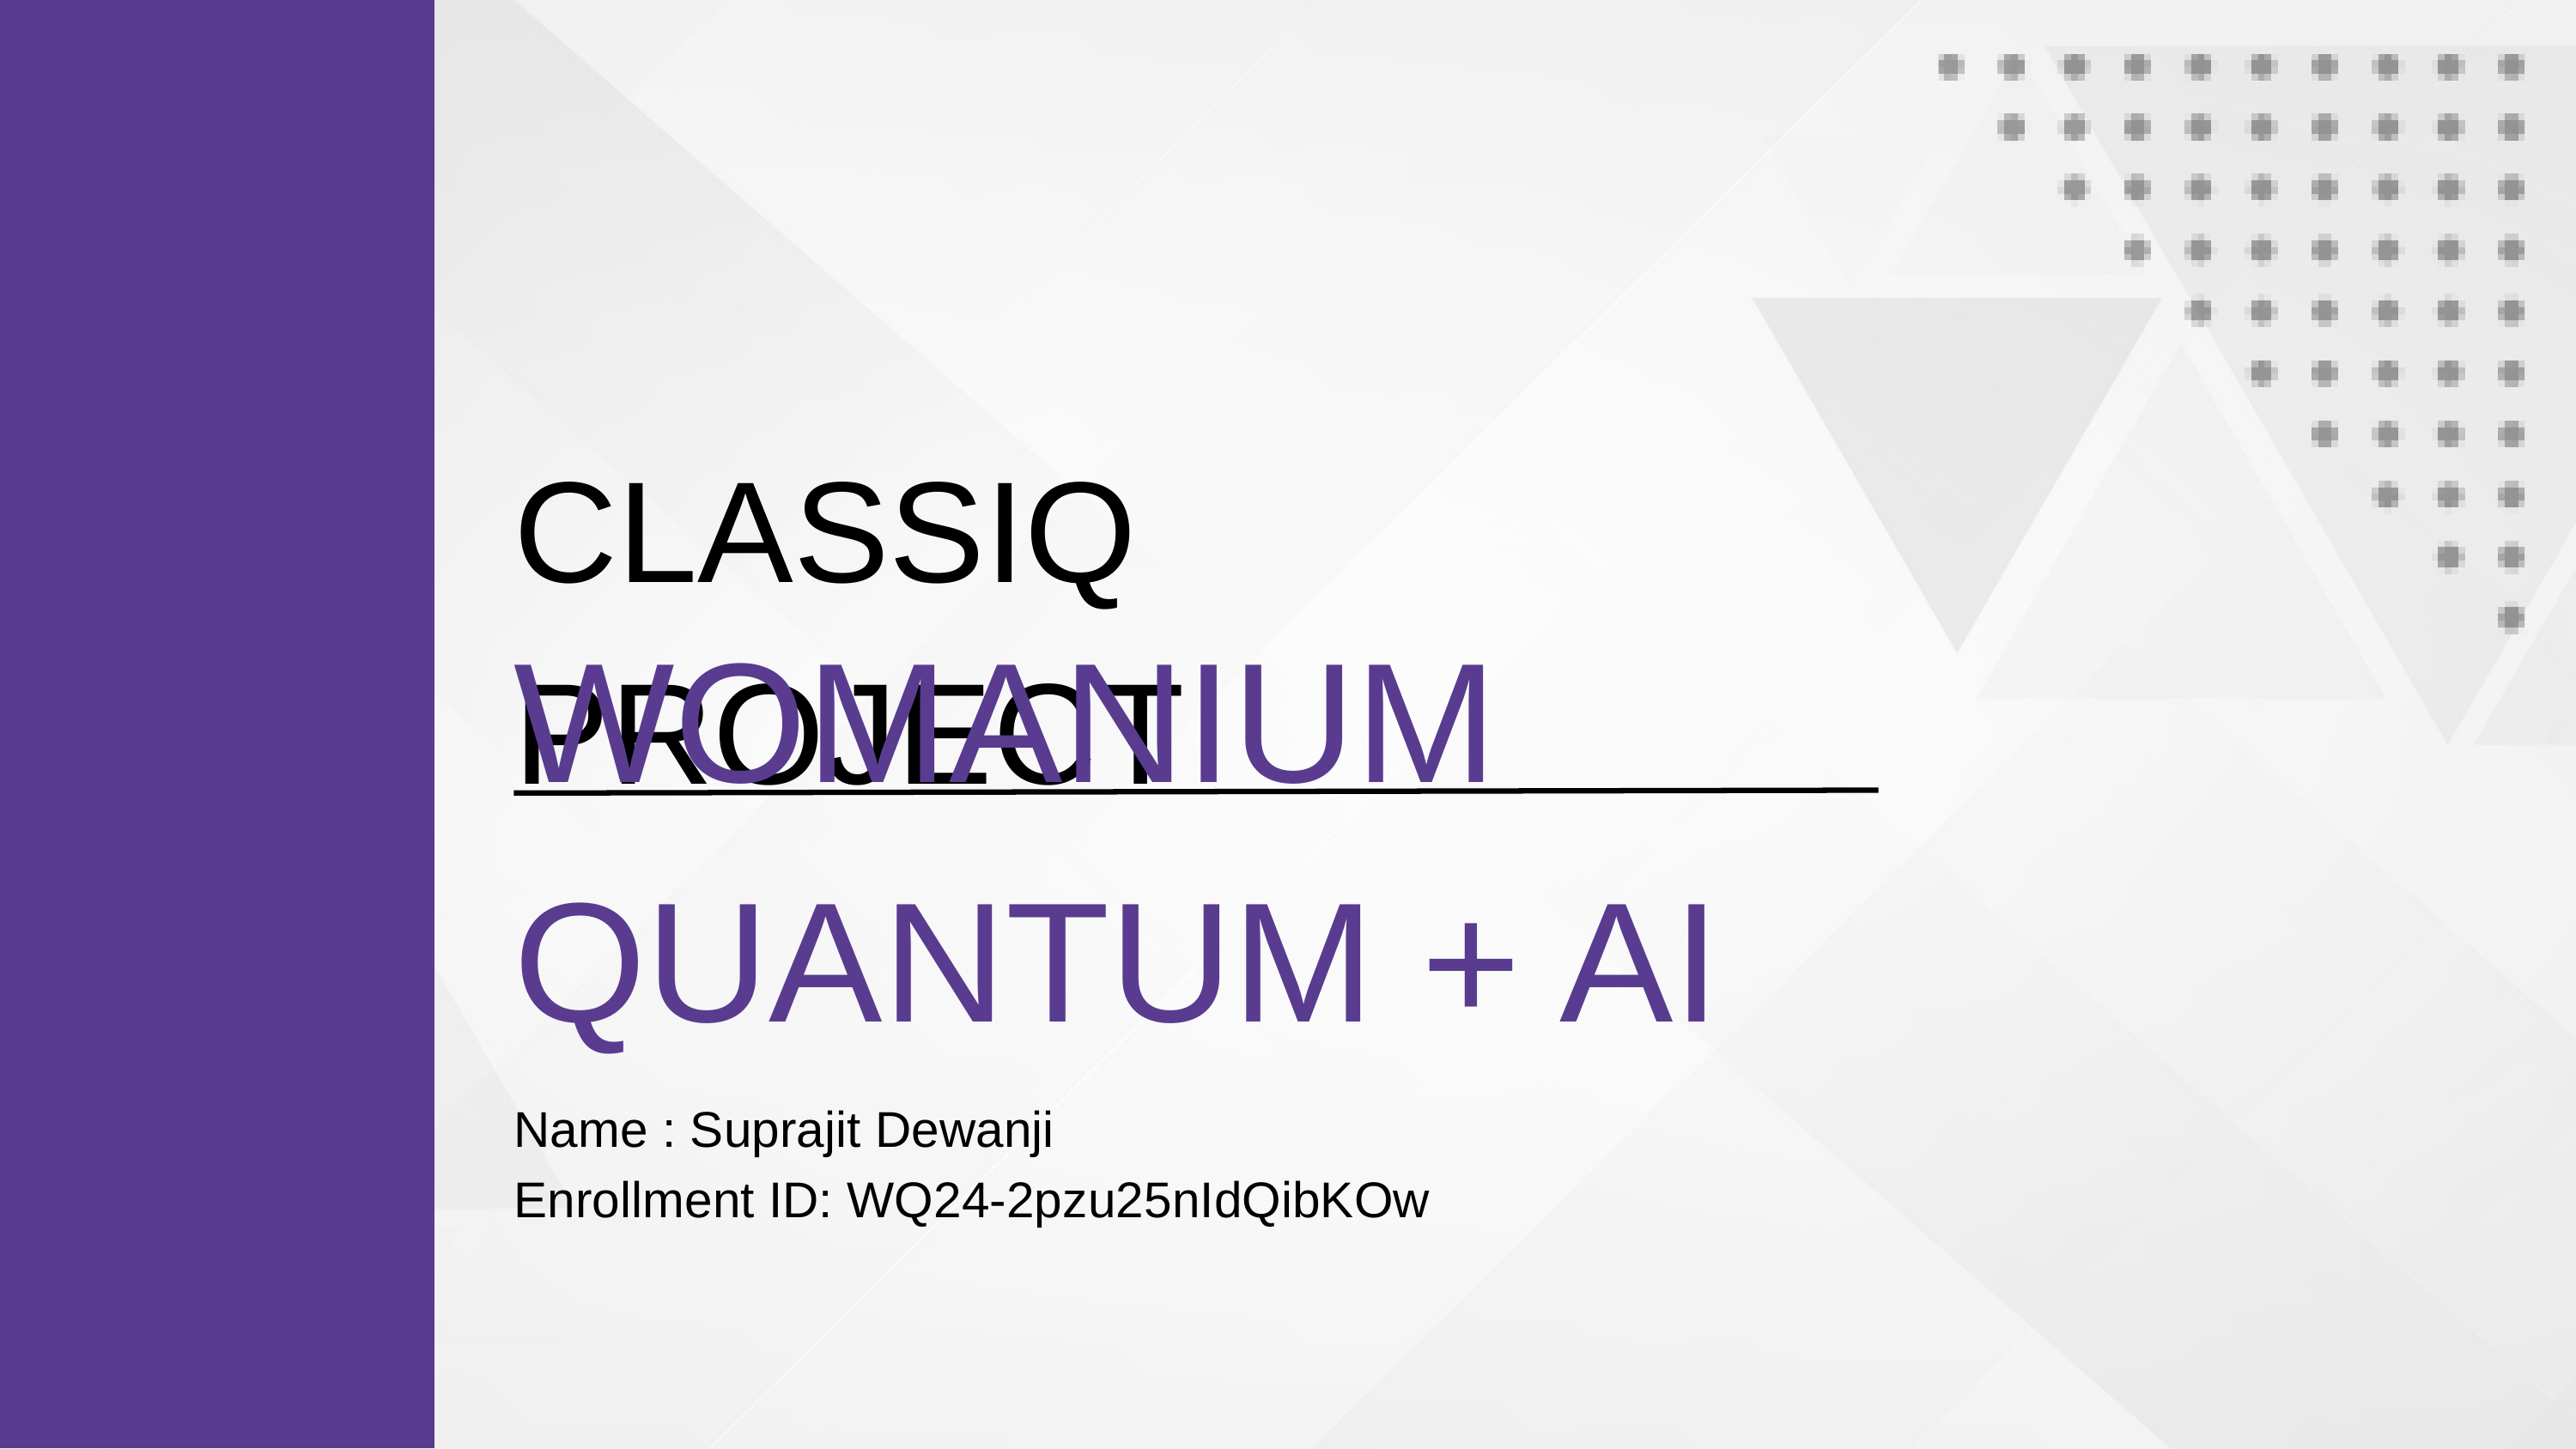

CLASSIQ PROJECT
WOMANIUM QUANTUM + AI

Name : Suprajit Dewanji
Enrollment ID: WQ24-2pzu25nIdQibKOw